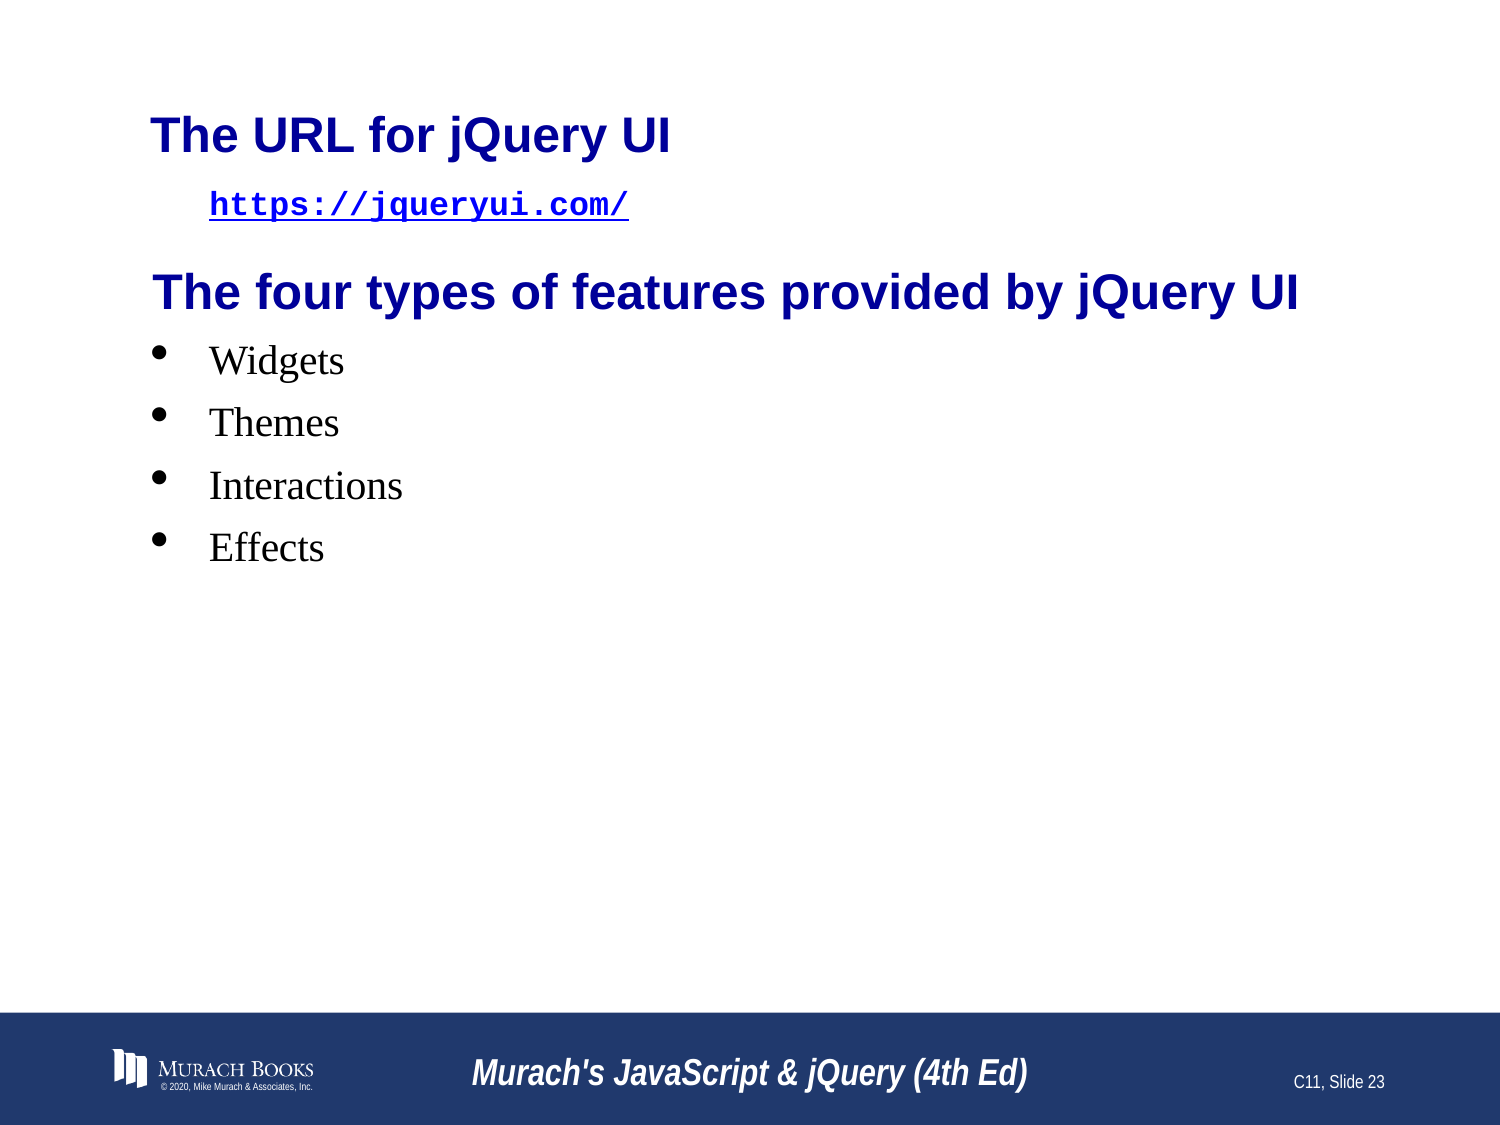

# The URL for jQuery UI
https://jqueryui.com/
The four types of features provided by jQuery UI
Widgets
Themes
Interactions
Effects

© 2020, Mike Murach & Associates, Inc.
Murach's JavaScript & jQuery (4th Ed)

C11, Slide 23